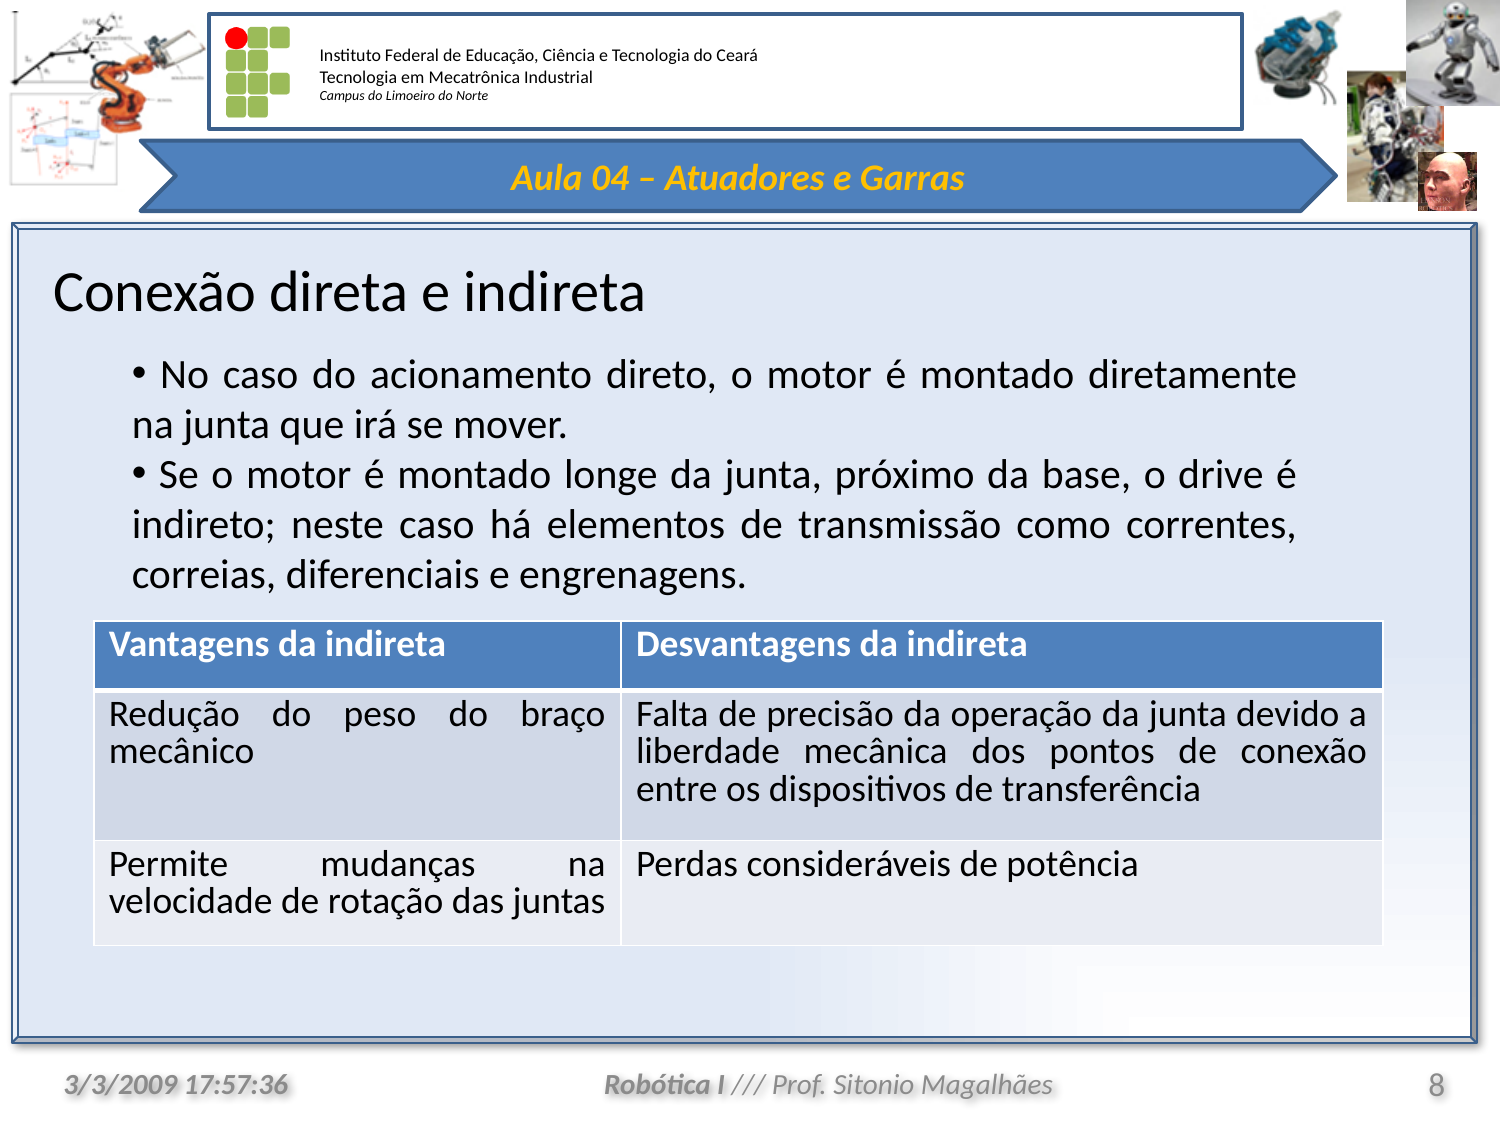

Conexão direta e indireta
 No caso do acionamento direto, o motor é montado diretamente na junta que irá se mover.
 Se o motor é montado longe da junta, próximo da base, o drive é indireto; neste caso há elementos de transmissão como correntes, correias, diferenciais e engrenagens.
| Vantagens da indireta | Desvantagens da indireta |
| --- | --- |
| Redução do peso do braço mecânico | Falta de precisão da operação da junta devido a liberdade mecânica dos pontos de conexão entre os dispositivos de transferência |
| Permite mudanças na velocidade de rotação das juntas | Perdas consideráveis de potência |
3/3/2009 17:57:36
Robótica I /// Prof. Sitonio Magalhães
8